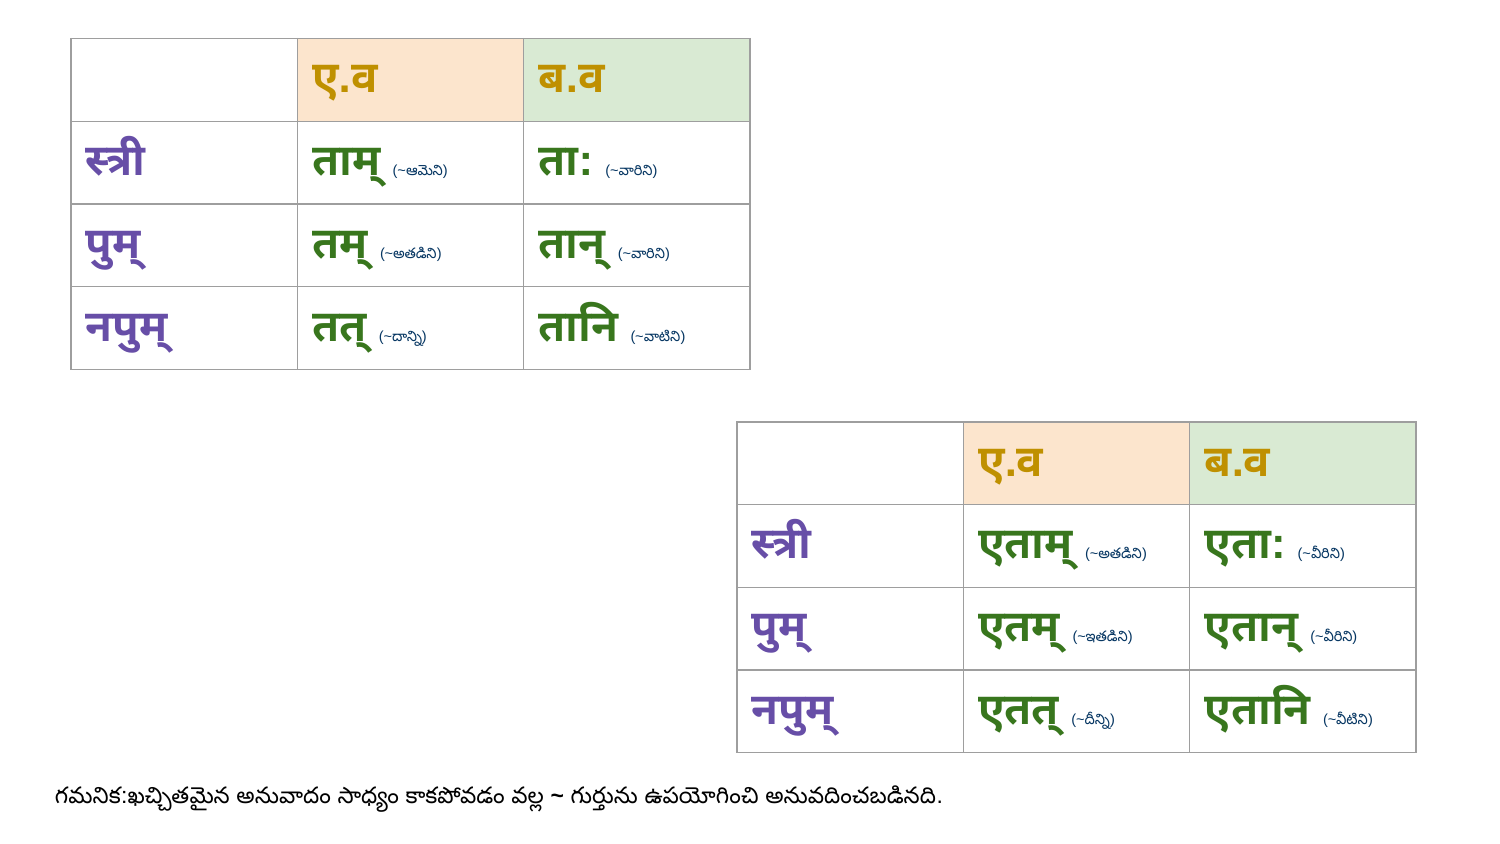

|  | ए.व | ब.व |
| --- | --- | --- |
| स्त्री | ताम् (~ఆమెని) | ता: (~వారిని) |
| पुम् | तम् (~అతడిని) | तान् (~వారిని) |
| नपुम् | तत् (~దాన్ని) | तानि (~వాటిని) |
|  | ए.व | ब.व |
| --- | --- | --- |
| स्त्री | एताम् (~అతడిని) | एता: (~వీరిని) |
| पुम् | एतम् (~ఇతడిని) | एतान् (~వీరిని) |
| नपुम् | एतत् (~దీన్ని) | एतानि (~వీటిని) |
గమనిక:ఖచ్చితమైన అనువాదం సాధ్యం కాకపోవడం వల్ల ~ గుర్తును ఉపయోగించి అనువదించబడినది.